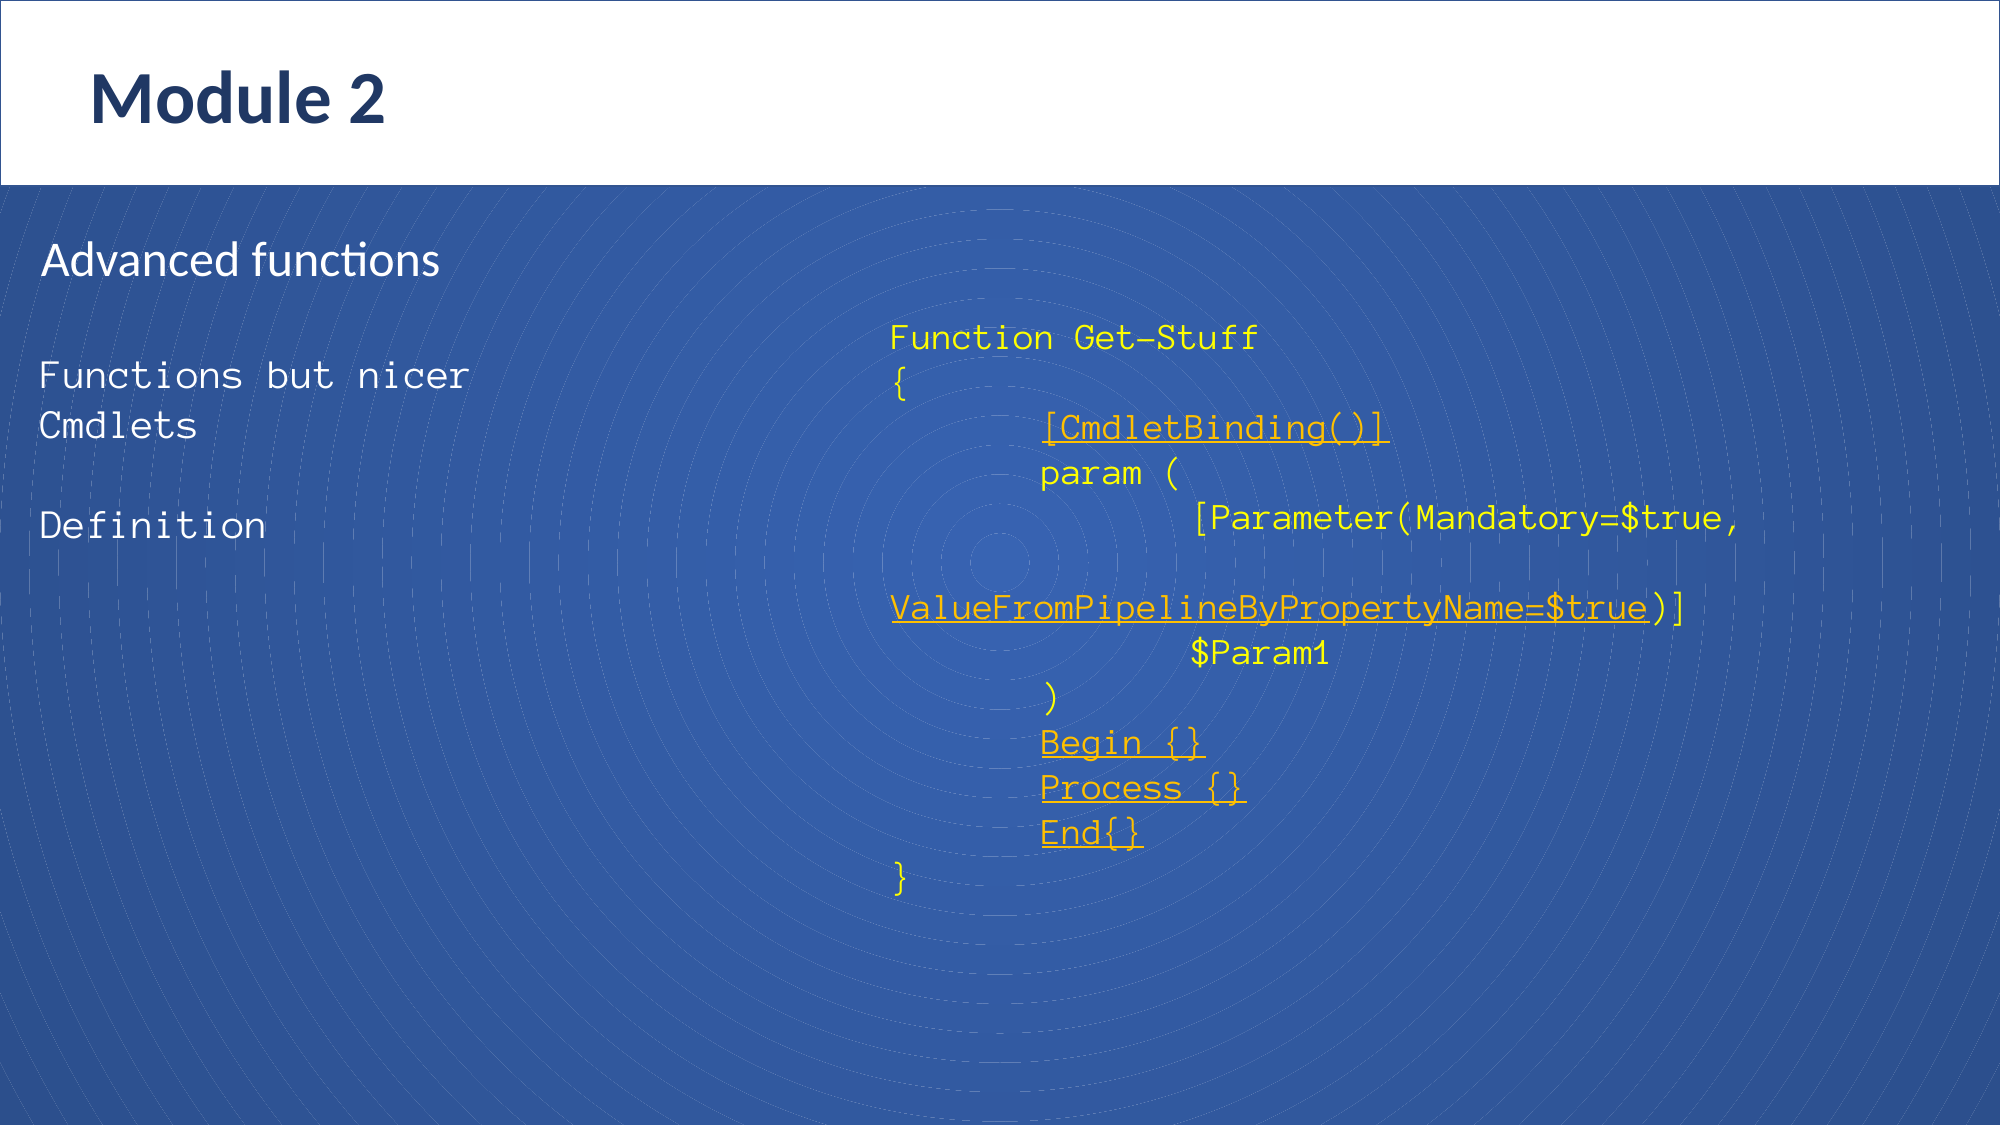

Module 2
Advanced functions

Functions but nicer
Cmdlets

Definition

Function Get-Stuff
{
	[CmdletBinding()]
	param (
		[Parameter(Mandatory=$true,
		ValueFromPipelineByPropertyName=$true)]
		$Param1
	)
	Begin {}
	Process {}
	End{}
}